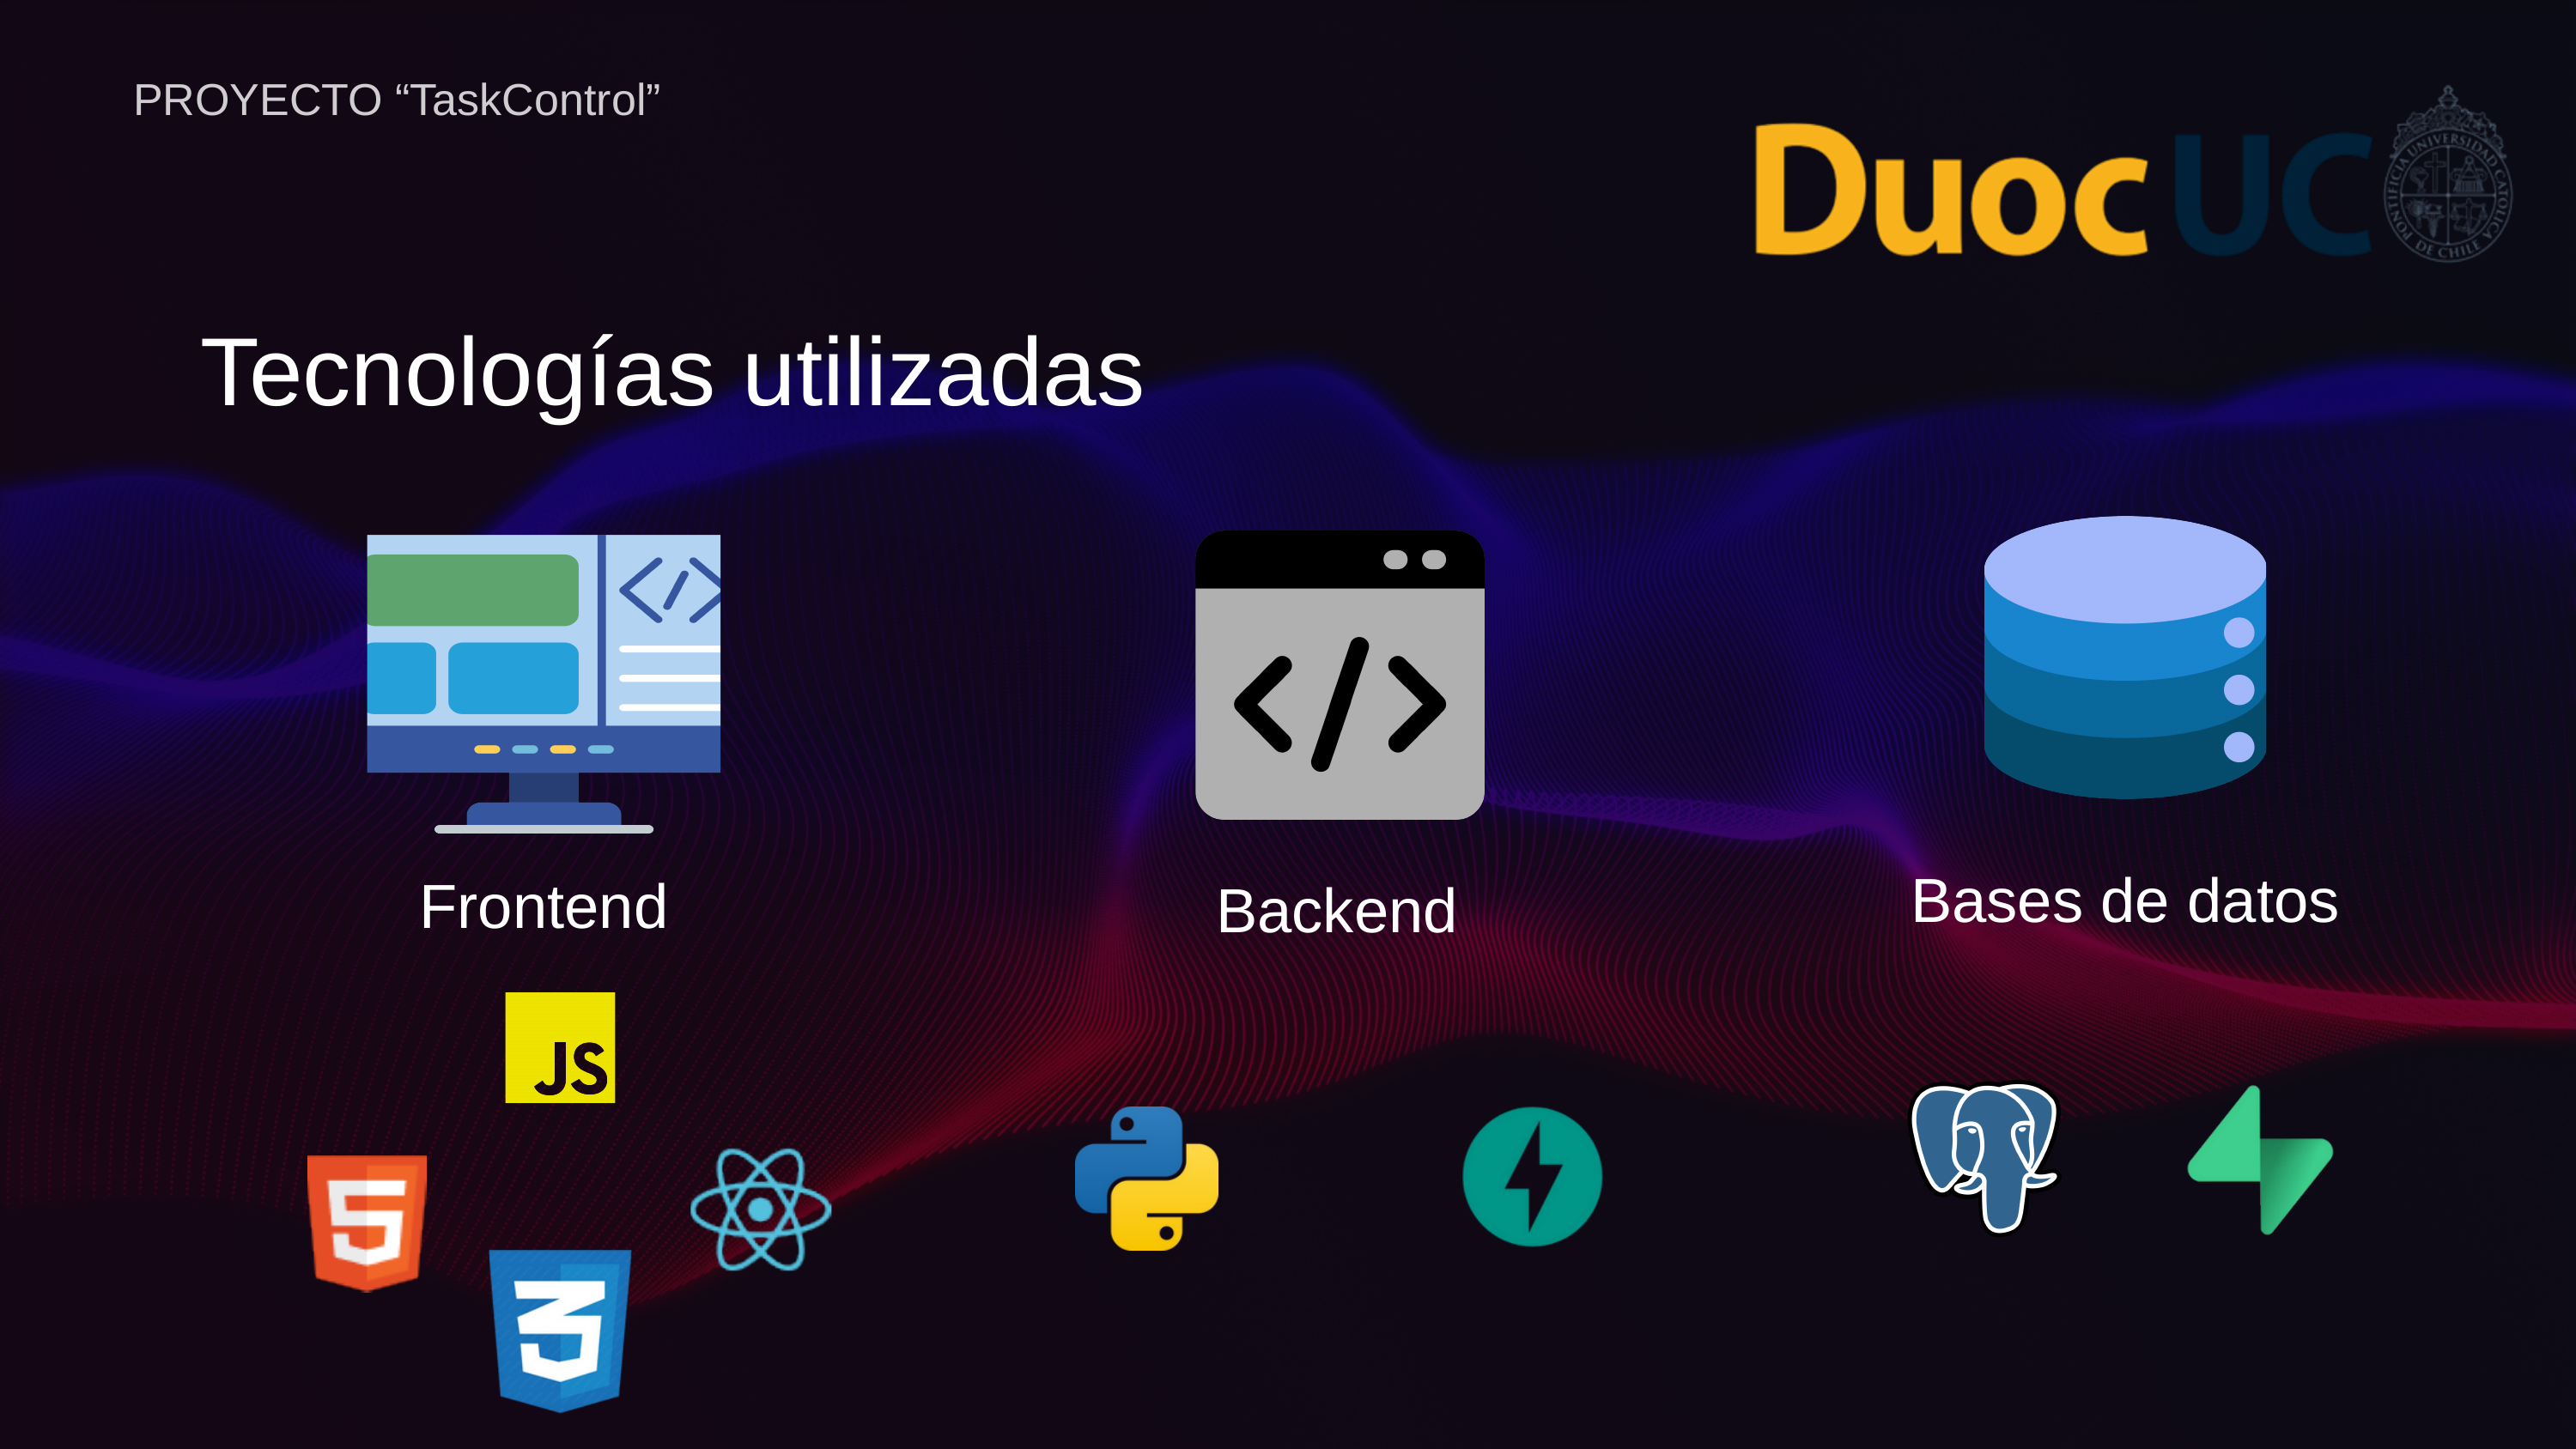

PROYECTO “TaskControl”

Tecnologías utilizadas

Bases de datos
Frontend
Backend